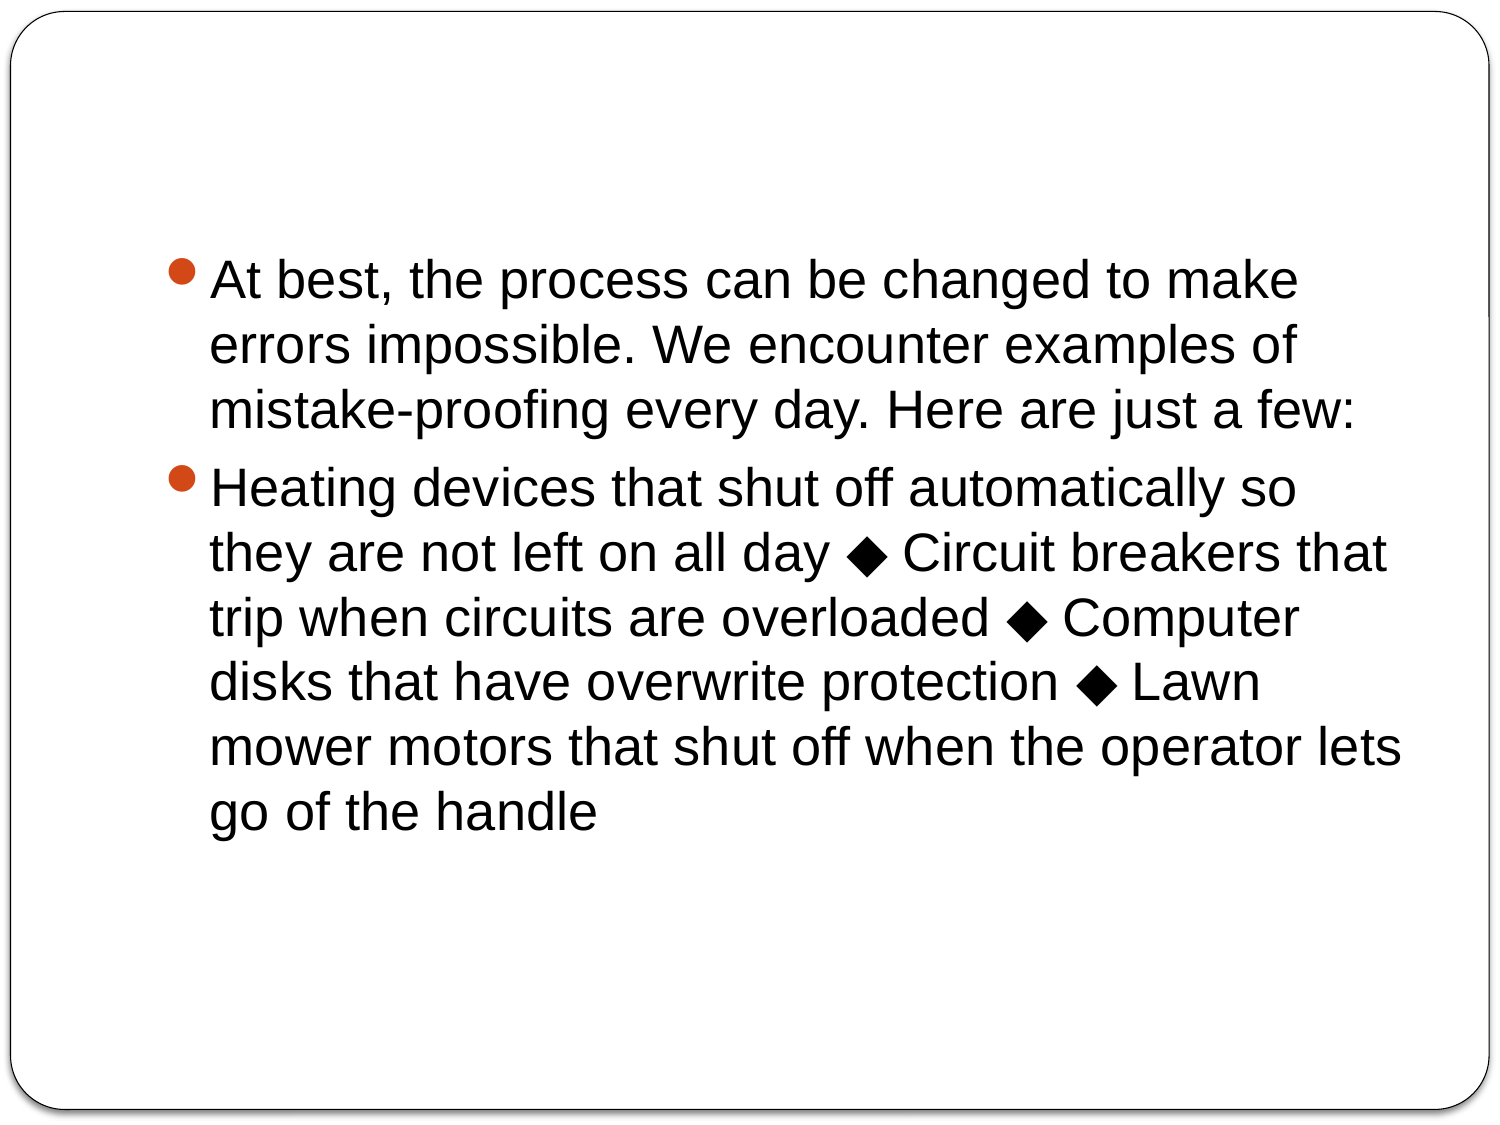

#
At best, the process can be changed to make errors impossible. We encounter examples of mistake-proofing every day. Here are just a few:
Heating devices that shut off automatically so they are not left on all day ◆ Circuit breakers that trip when circuits are overloaded ◆ Computer disks that have overwrite protection ◆ Lawn mower motors that shut off when the operator lets go of the handle